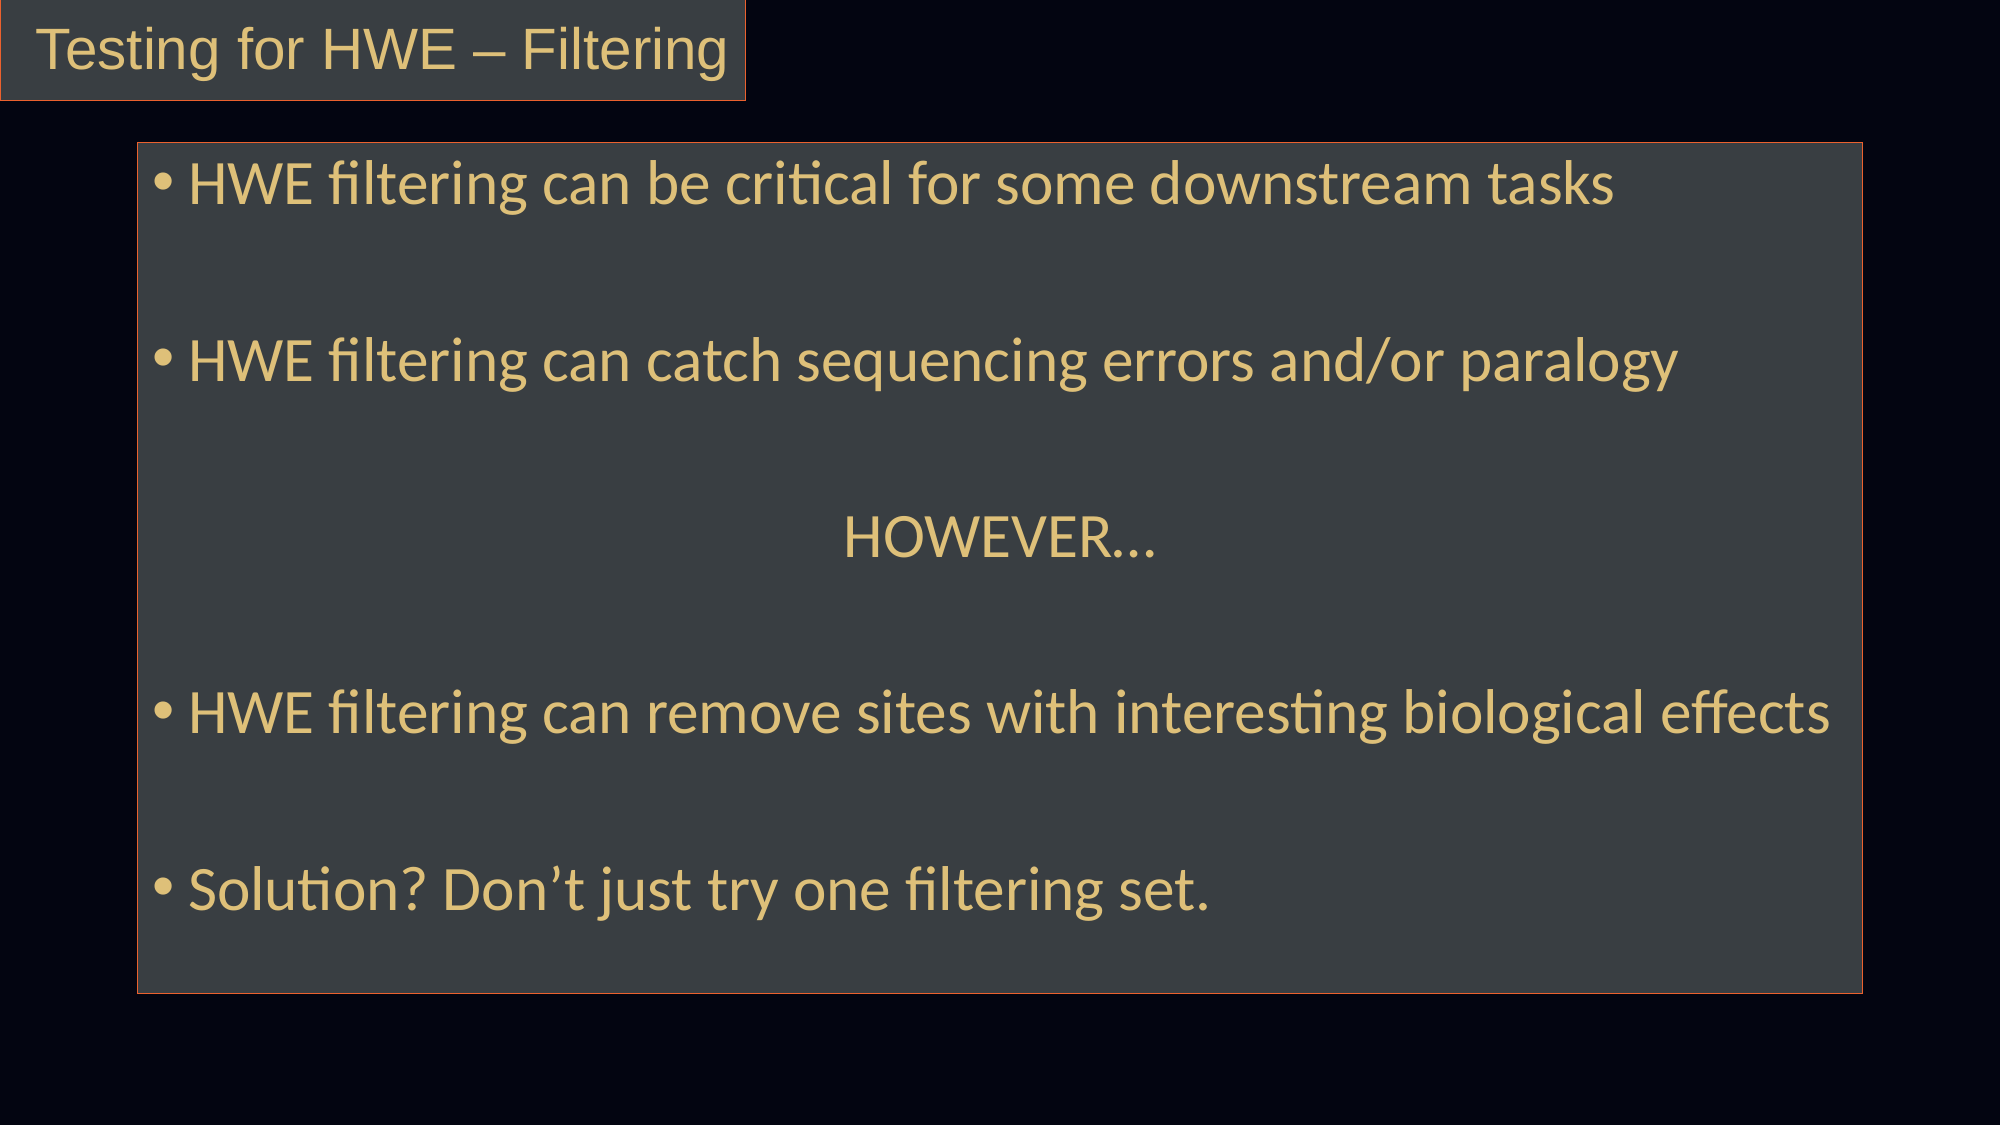

Testing for HWE – Filtering
HWE filtering can be critical for some downstream tasks

HWE filtering can catch sequencing errors and/or paralogy

HOWEVER…

HWE filtering can remove sites with interesting biological effects

Solution? Don’t just try one filtering set.